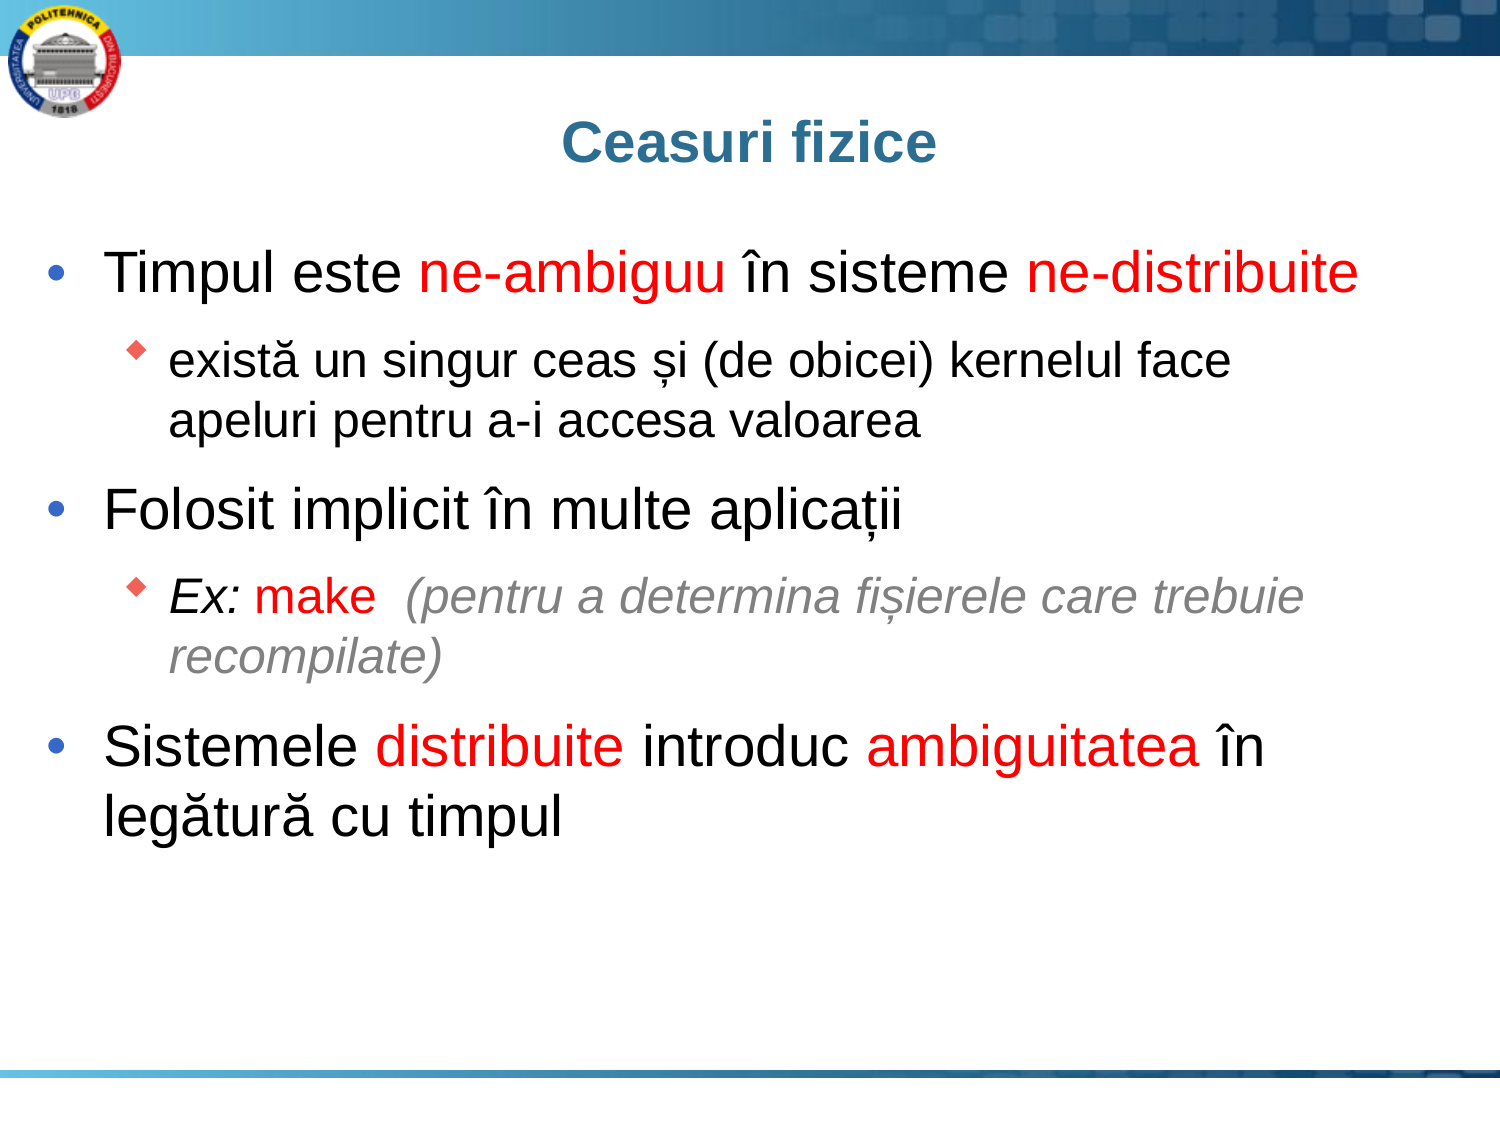

# Ceasuri fizice
Timpul este ne-ambiguu în sisteme ne-distribuite
există un singur ceas și (de obicei) kernelul face apeluri pentru a-i accesa valoarea
Folosit implicit în multe aplicații
Ex: make  (pentru a determina fișierele care trebuie recompilate)
Sistemele distribuite introduc ambiguitatea în legătură cu timpul